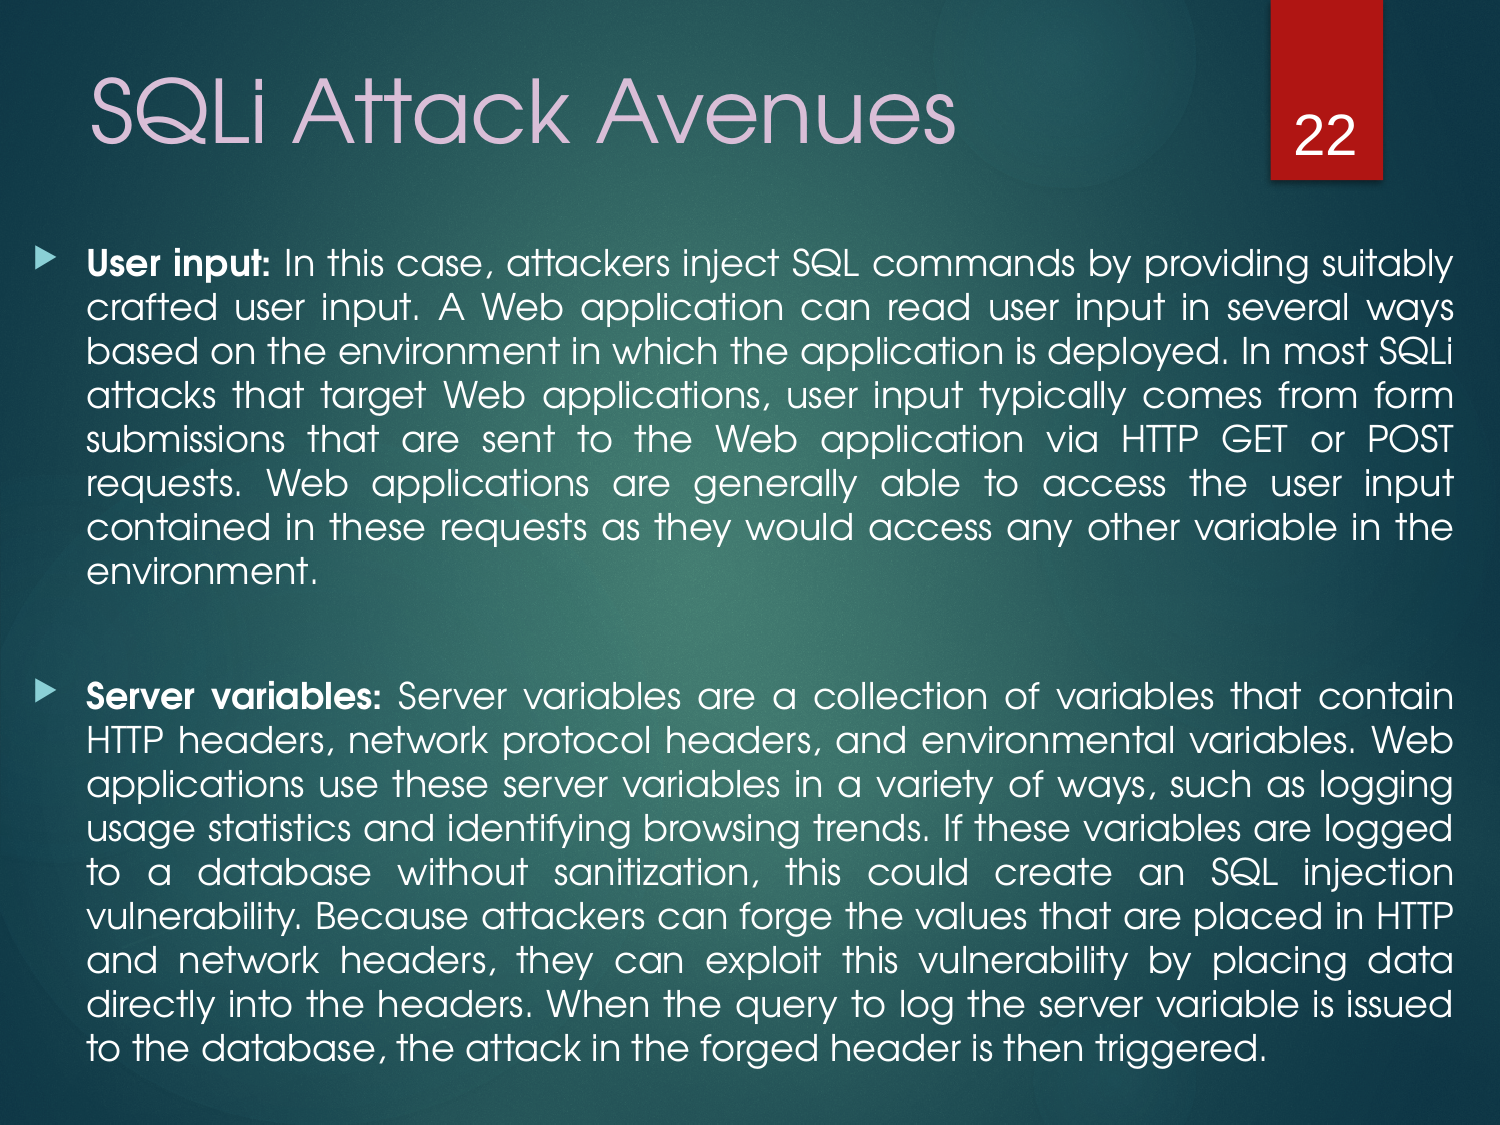

# SQLi Attack Avenues
22
User input: In this case, attackers inject SQL commands by providing suitably crafted user input. A Web application can read user input in several ways based on the environment in which the application is deployed. In most SQLi attacks that target Web applications, user input typically comes from form submissions that are sent to the Web application via HTTP GET or POST requests. Web applications are generally able to access the user input contained in these requests as they would access any other variable in the environment.

Server variables: Server variables are a collection of variables that contain HTTP headers, network protocol headers, and environmental variables. Web applications use these server variables in a variety of ways, such as logging usage statistics and identifying browsing trends. If these variables are logged to a database without sanitization, this could create an SQL injection vulnerability. Because attackers can forge the values that are placed in HTTP and network headers, they can exploit this vulnerability by placing data directly into the headers. When the query to log the server variable is issued to the database, the attack in the forged header is then triggered.